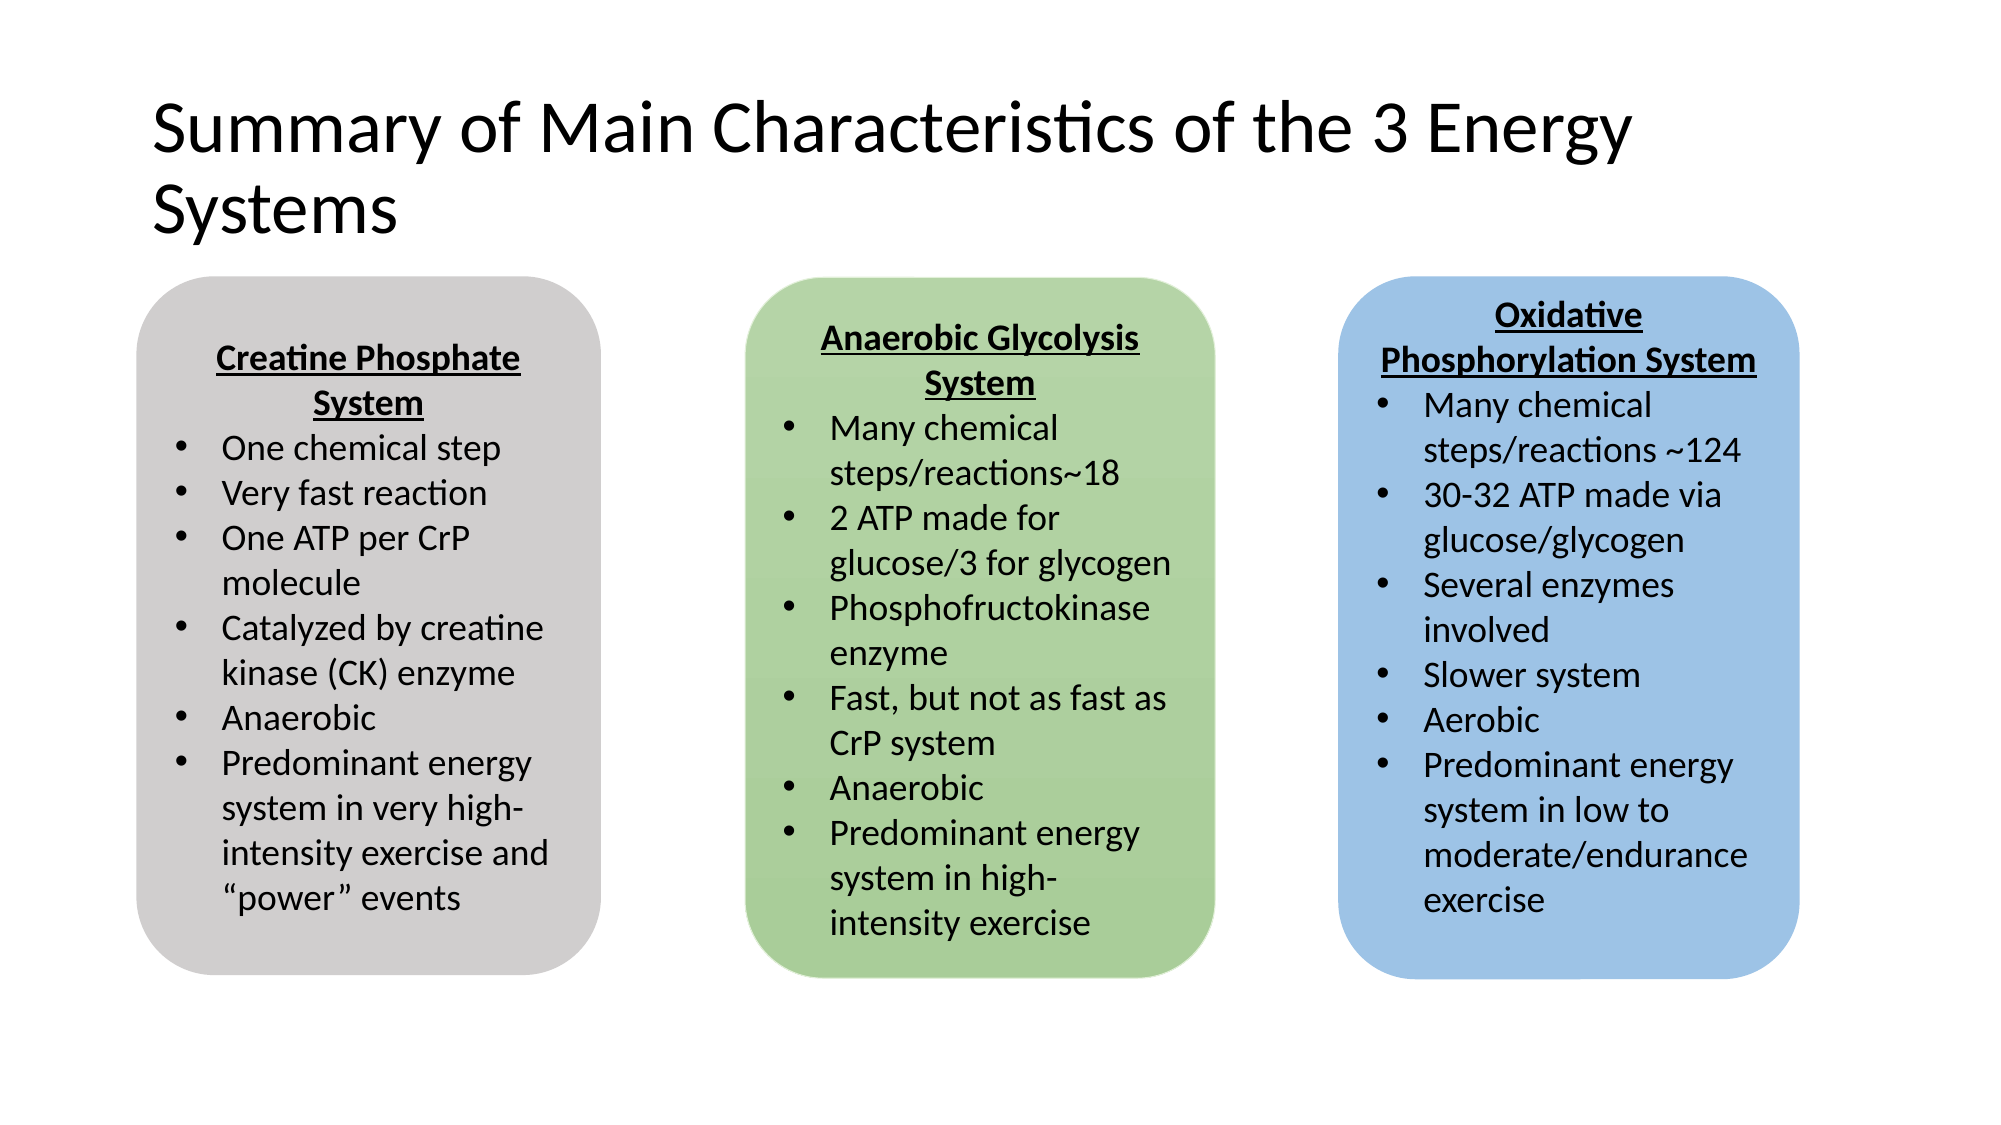

# Summary of Main Characteristics of the 3 Energy Systems
Creatine Phosphate System
One chemical step
Very fast reaction
One ATP per CrP molecule
Catalyzed by creatine kinase (CK) enzyme
Anaerobic
Predominant energy system in very high-intensity exercise and “power” events
Anaerobic Glycolysis System
Many chemical steps/reactions~18
2 ATP made for glucose/3 for glycogen
Phosphofructokinase enzyme
Fast, but not as fast as CrP system
Anaerobic
Predominant energy system in high-intensity exercise
Oxidative Phosphorylation System
Many chemical steps/reactions ~124
30-32 ATP made via glucose/glycogen
Several enzymes involved
Slower system
Aerobic
Predominant energy system in low to moderate/endurance exercise